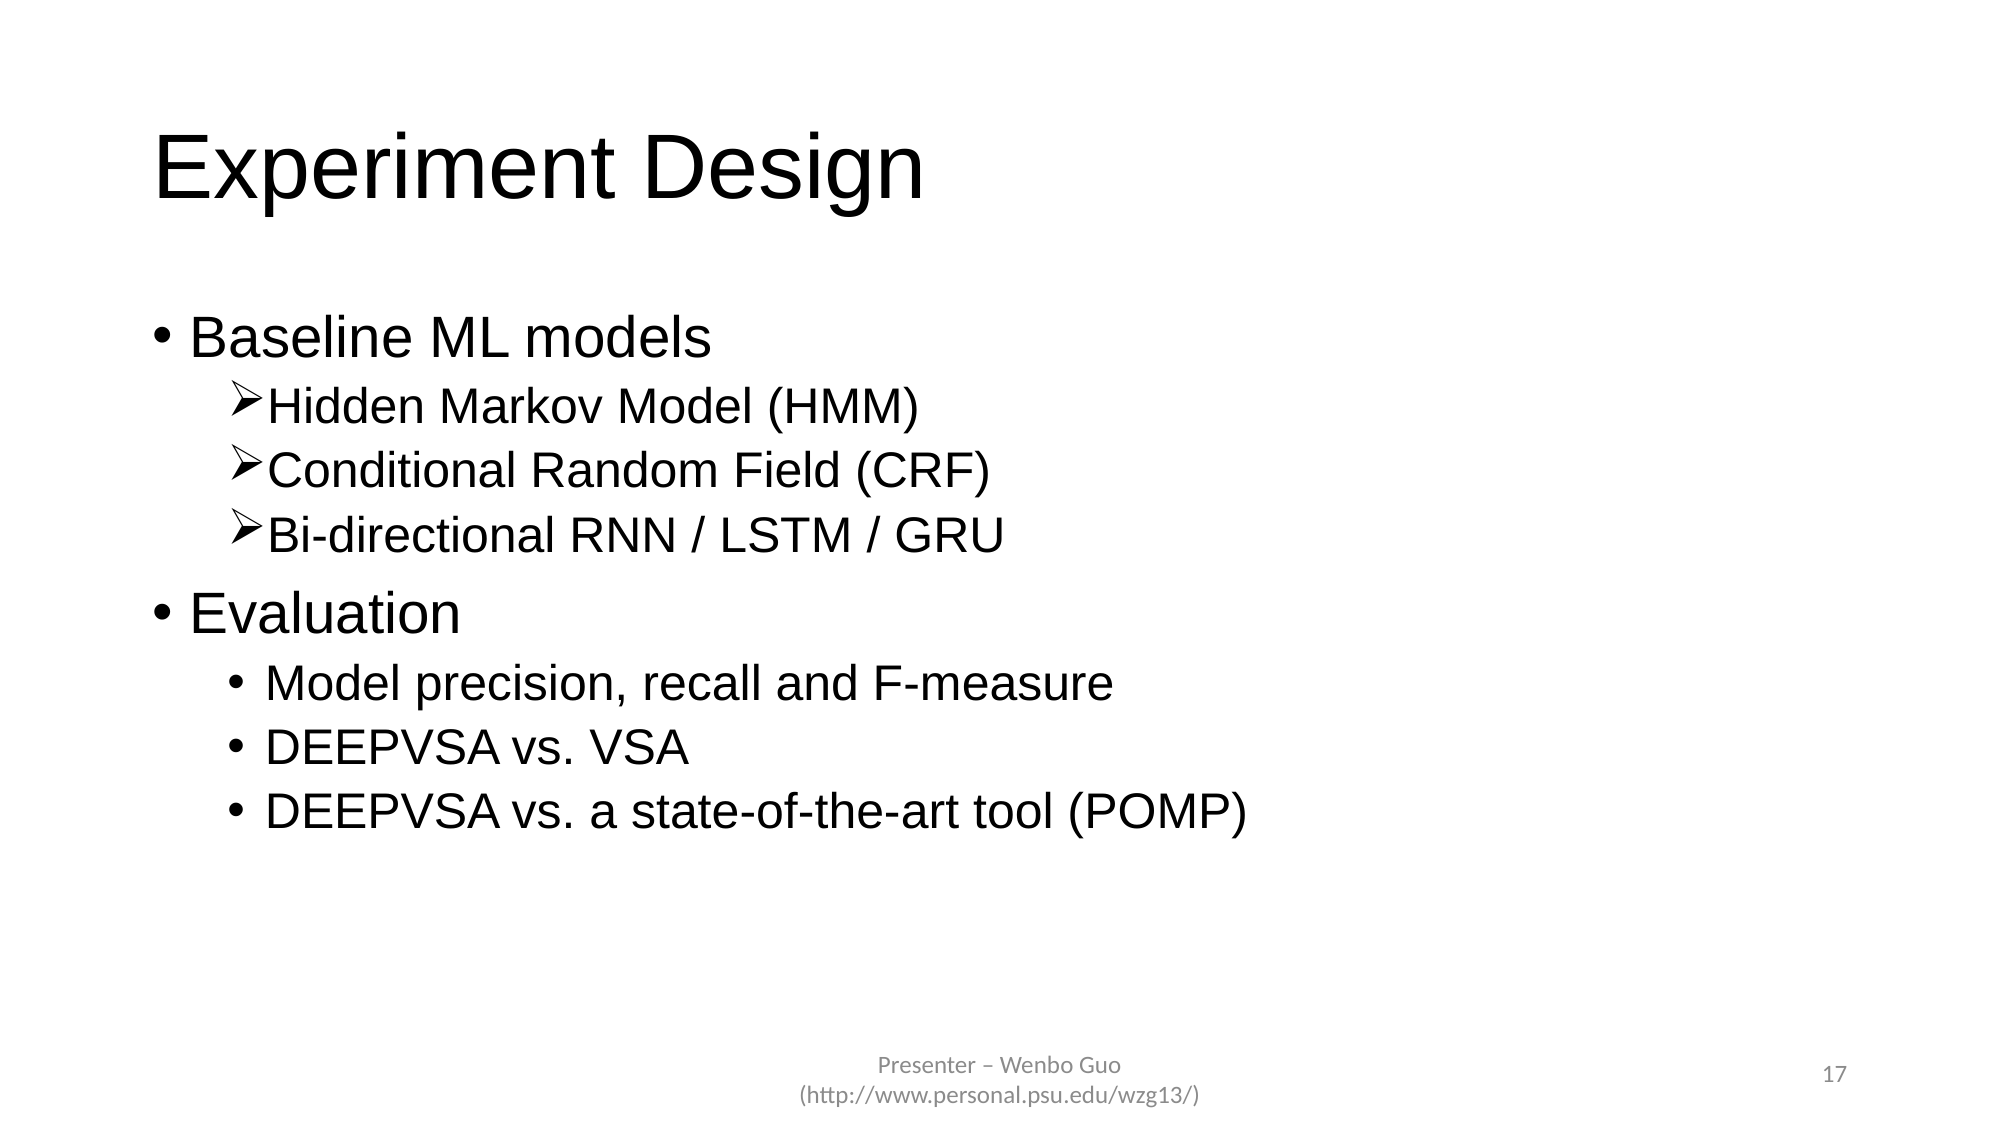

# Experiment Design
Baseline ML models
Hidden Markov Model (HMM)
Conditional Random Field (CRF)
Bi-directional RNN / LSTM / GRU
Evaluation
Model precision, recall and F-measure
DEEPVSA vs. VSA
DEEPVSA vs. a state-of-the-art tool (POMP)
17
Presenter – Wenbo Guo
(http://www.personal.psu.edu/wzg13/)